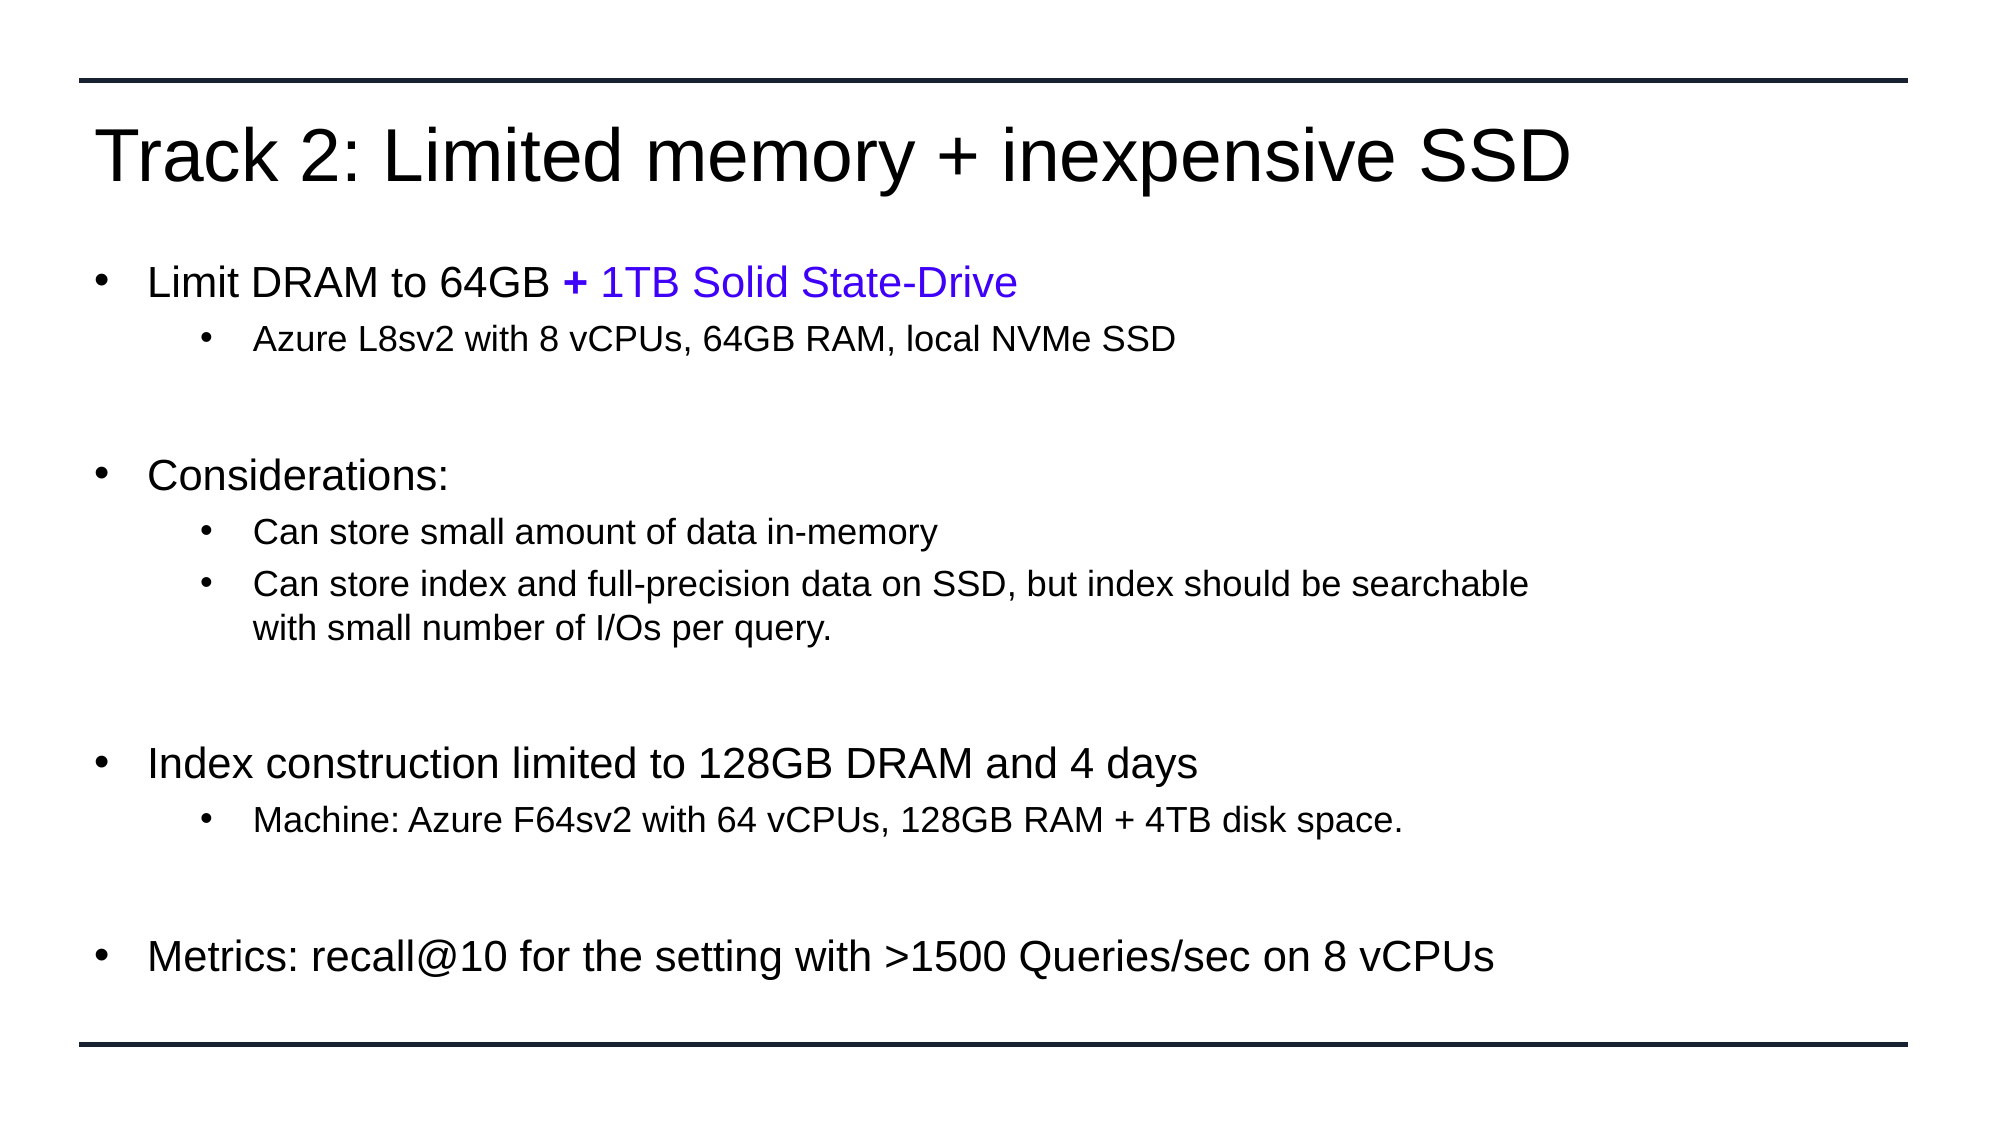

# Track 2: Limited memory + inexpensive SSD
Limit DRAM to 64GB + 1TB Solid State-Drive
Azure L8sv2 with 8 vCPUs, 64GB RAM, local NVMe SSD

Considerations:
Can store small amount of data in-memory
Can store index and full-precision data on SSD, but index should be searchable with small number of I/Os per query.

Index construction limited to 128GB DRAM and 4 days
Machine: Azure F64sv2 with 64 vCPUs, 128GB RAM + 4TB disk space.

Metrics: recall@10 for the setting with >1500 Queries/sec on 8 vCPUs